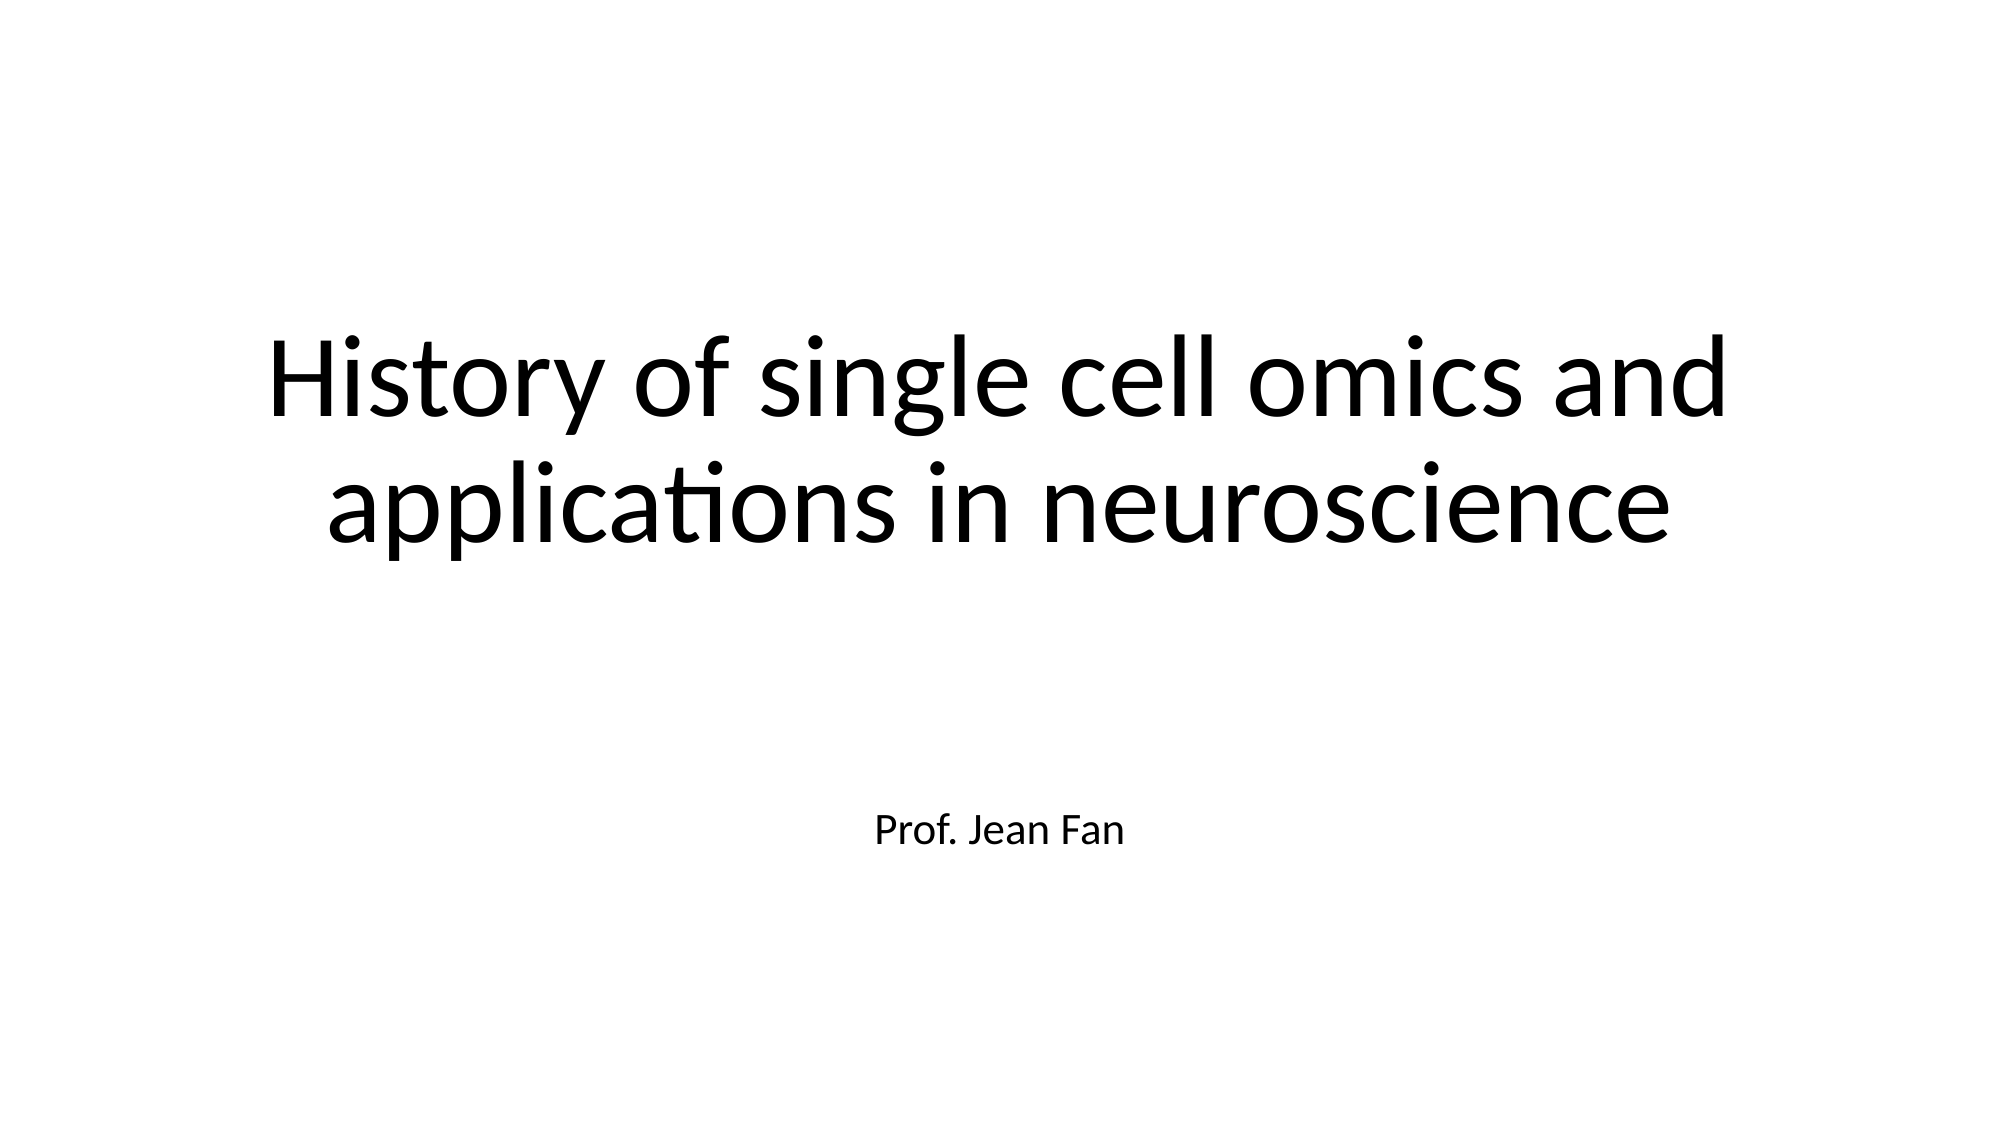

# History of single cell omics and applications in neuroscience

Prof. Jean Fan